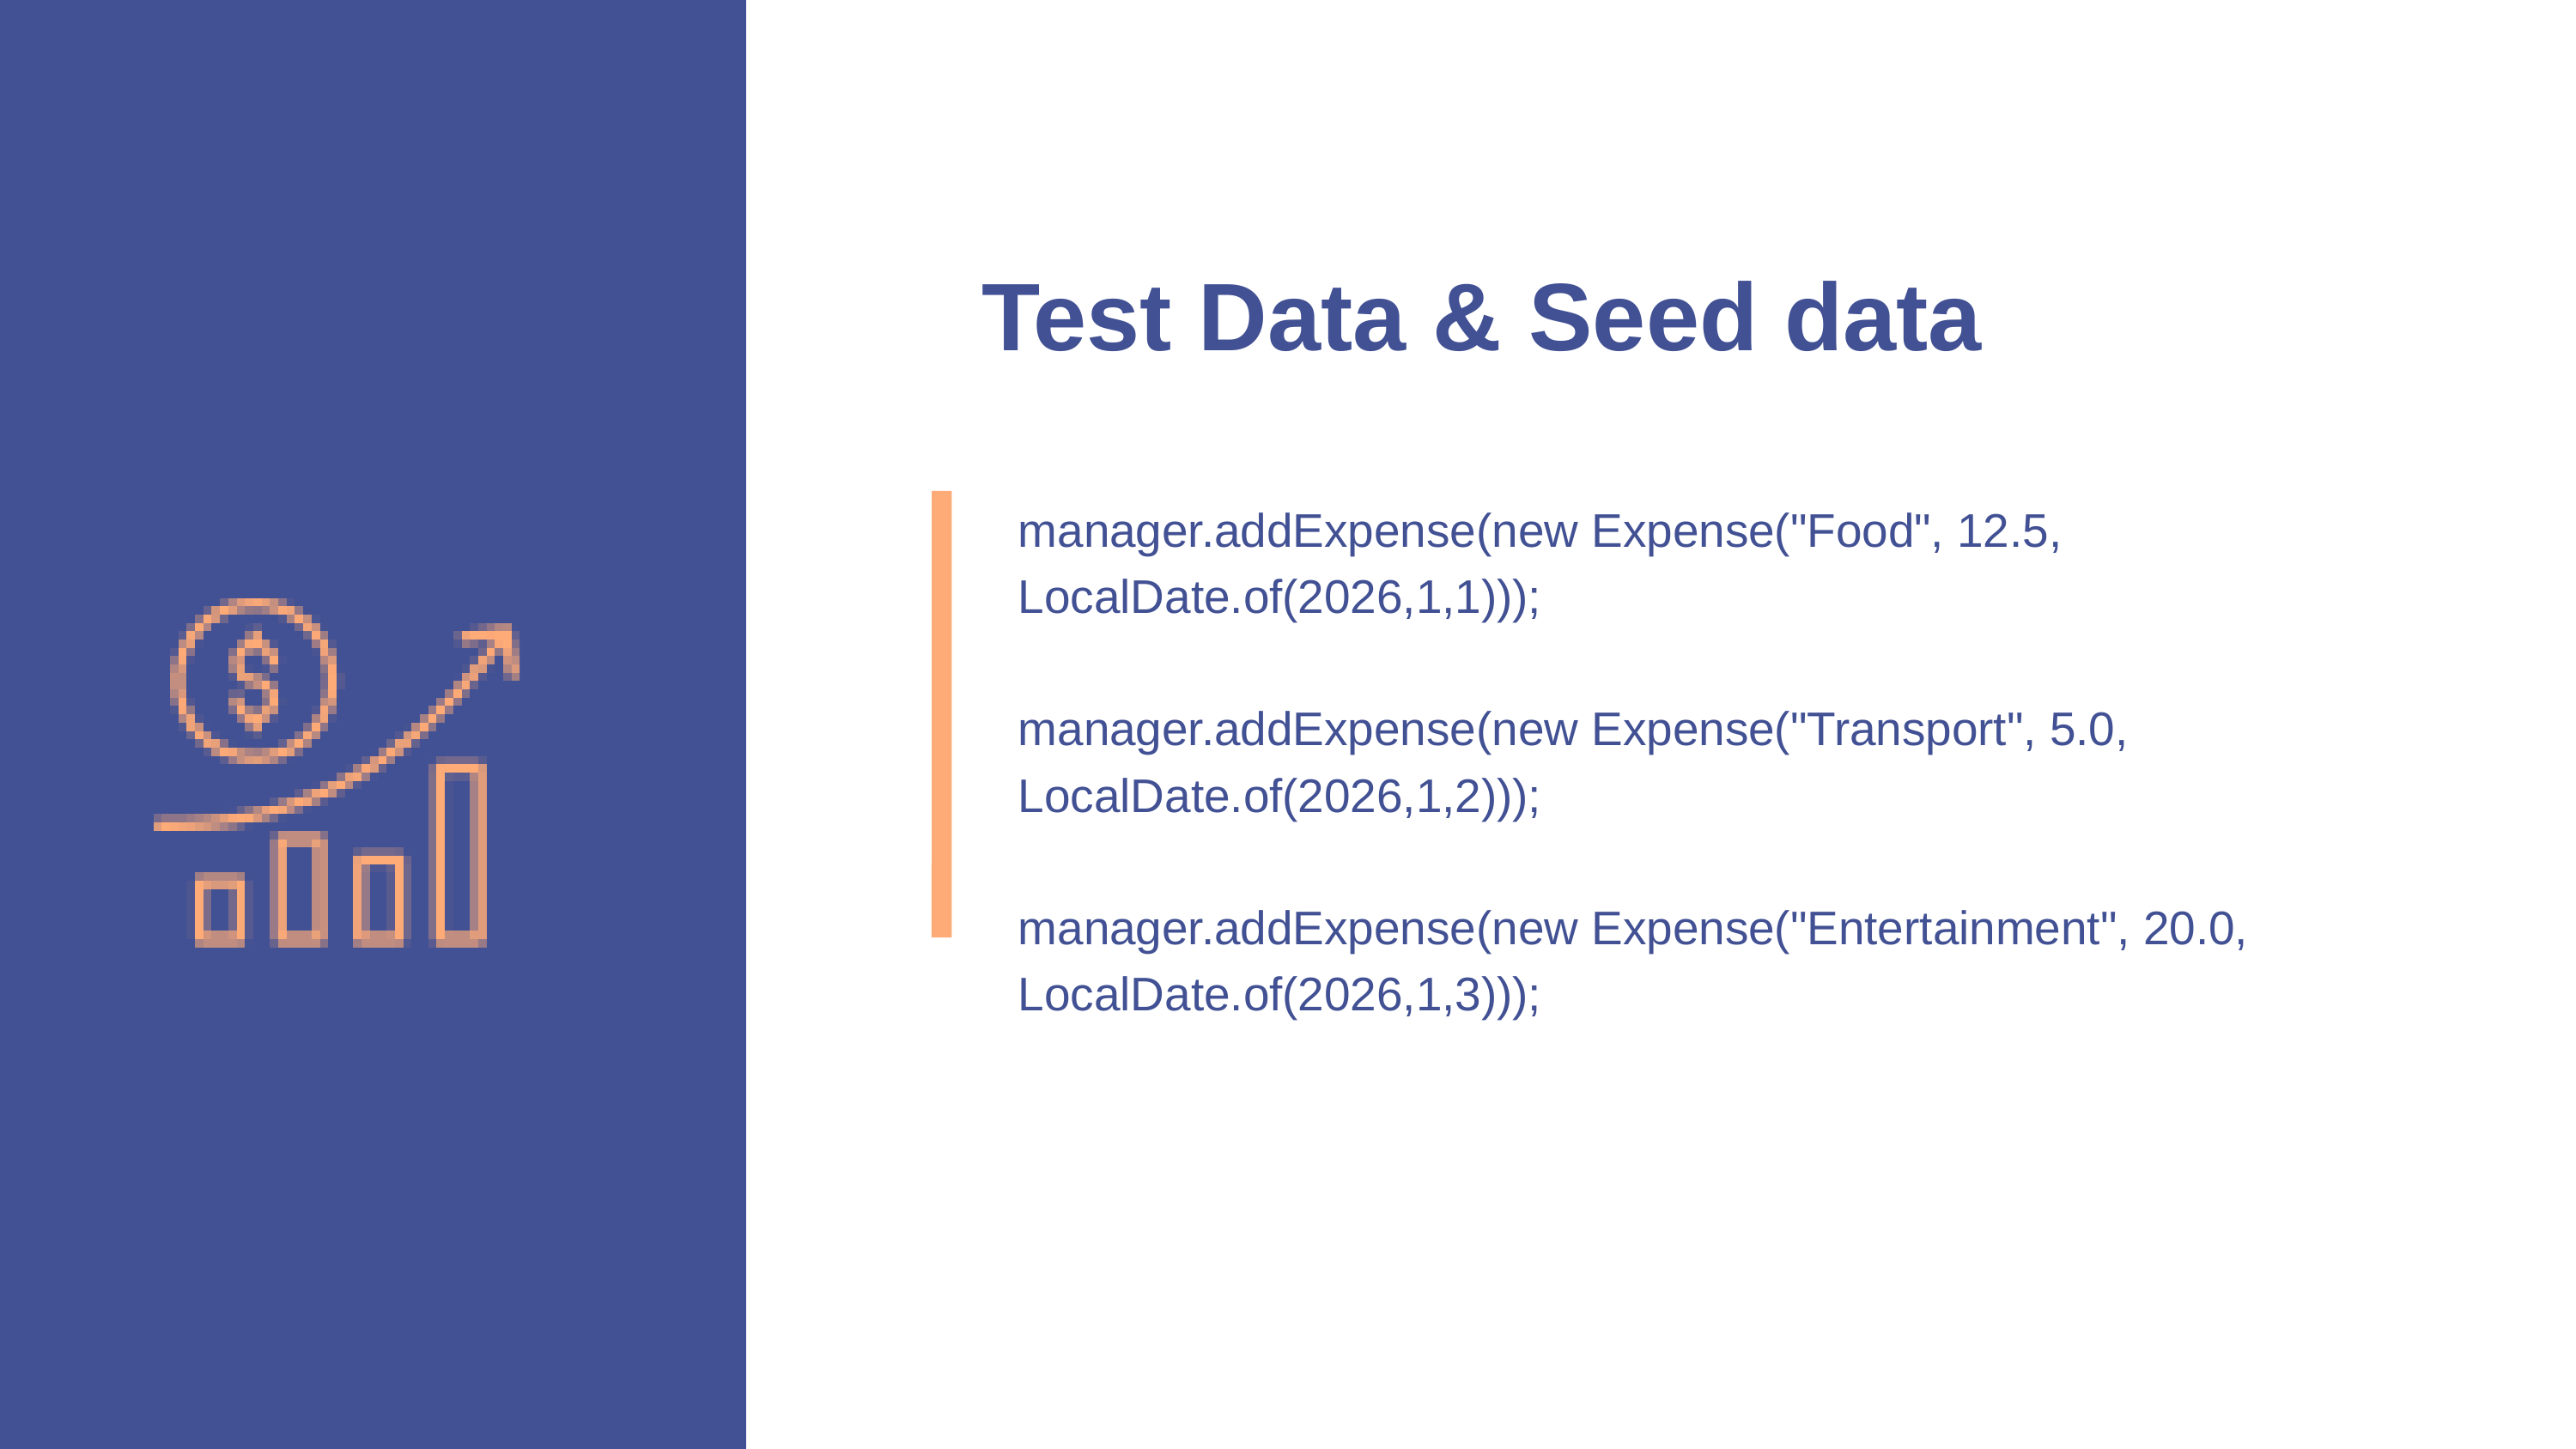

Test Data & Seed data
manager.addExpense(new Expense("Food", 12.5, LocalDate.of(2026,1,1)));

manager.addExpense(new Expense("Transport", 5.0, LocalDate.of(2026,1,2)));

manager.addExpense(new Expense("Entertainment", 20.0, LocalDate.of(2026,1,3)));